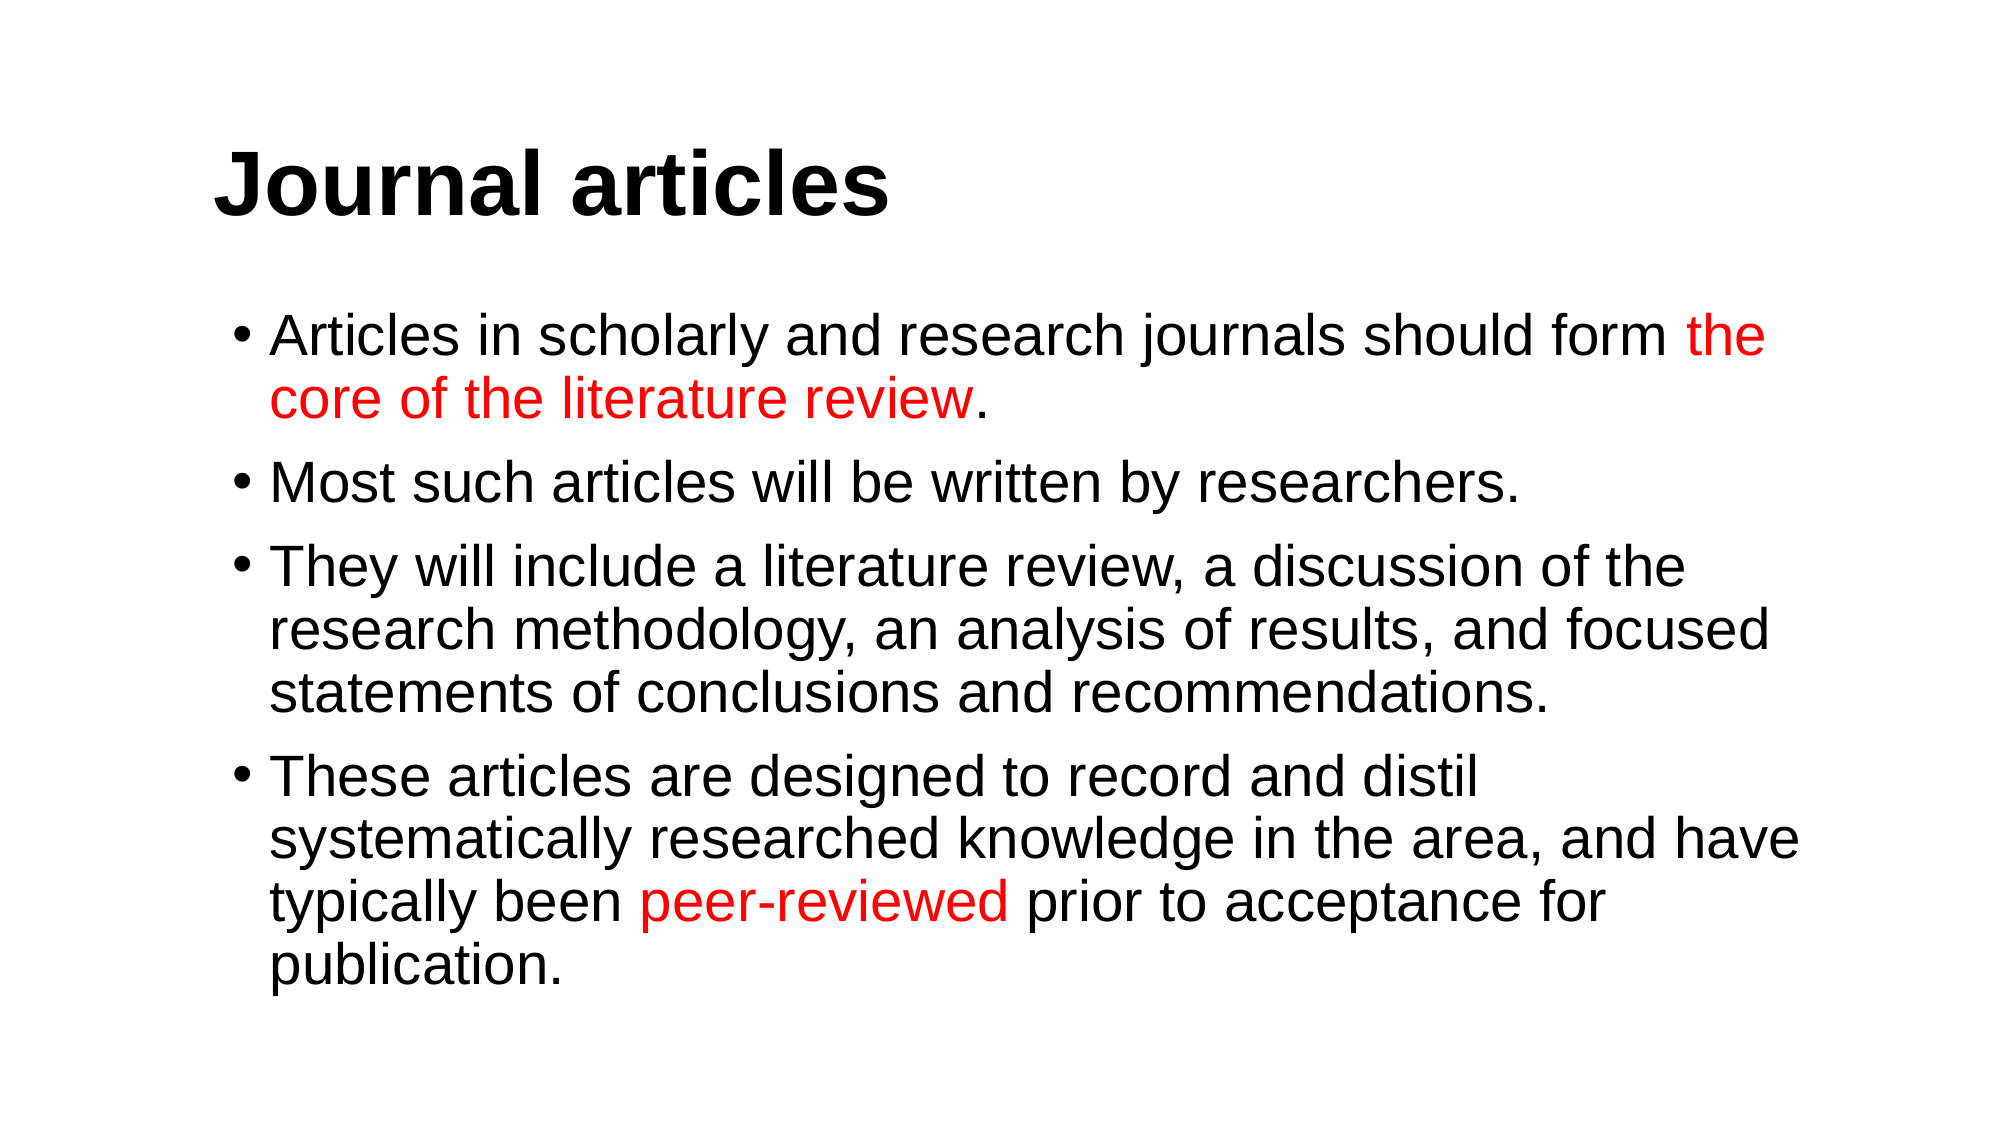

# Journal articles
Articles in scholarly and research journals should form the core of the literature review.
Most such articles will be written by researchers.
They will include a literature review, a discussion of the research methodology, an analysis of results, and focused statements of conclusions and recommendations.
These articles are designed to record and distil systematically researched knowledge in the area, and have typically been peer-reviewed prior to acceptance for publication.